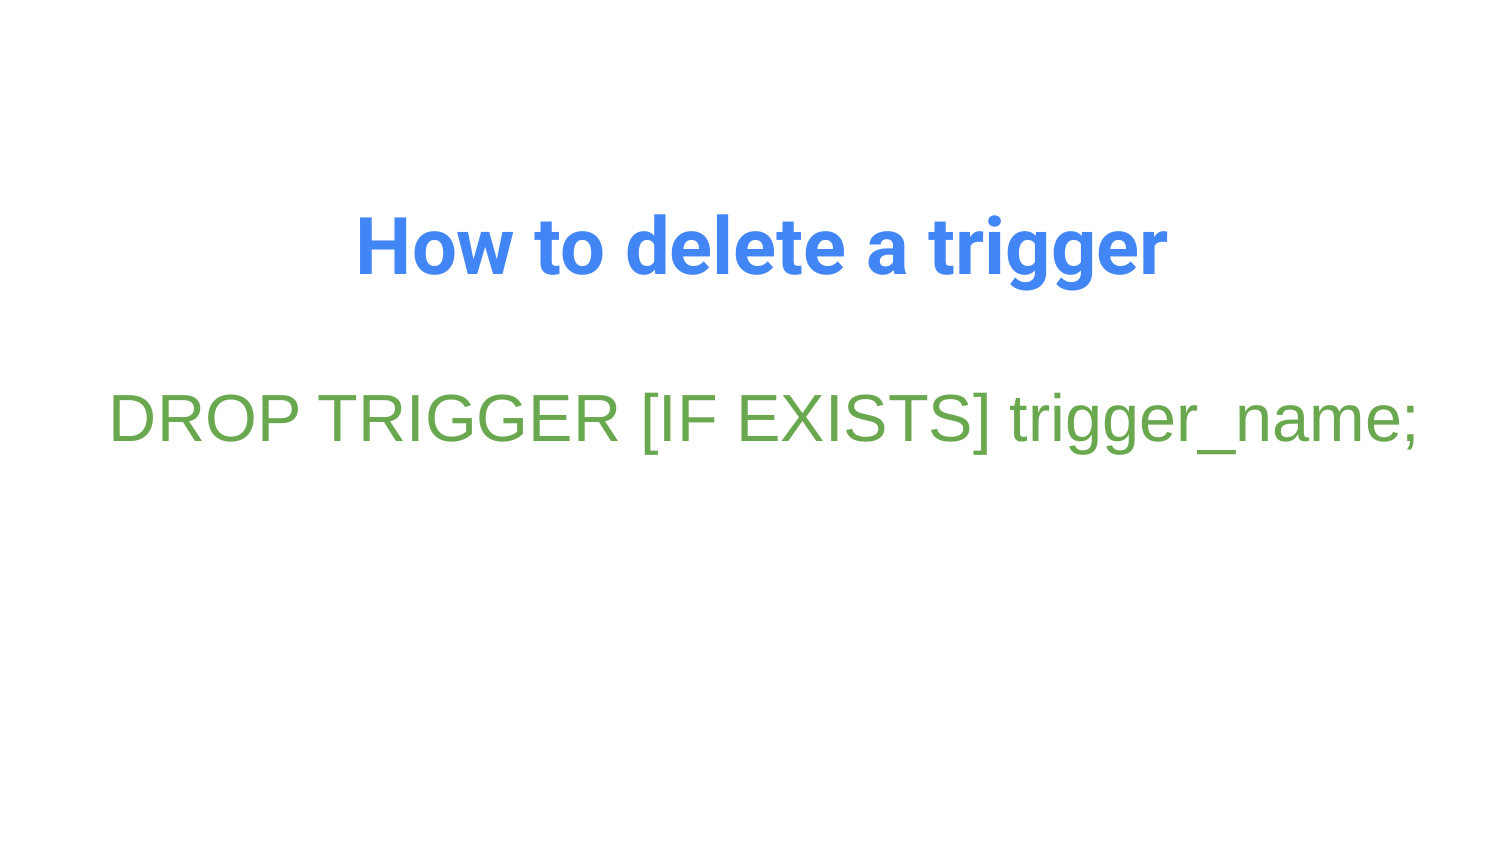

# How to delete a trigger
DROP TRIGGER [IF EXISTS] trigger_name;